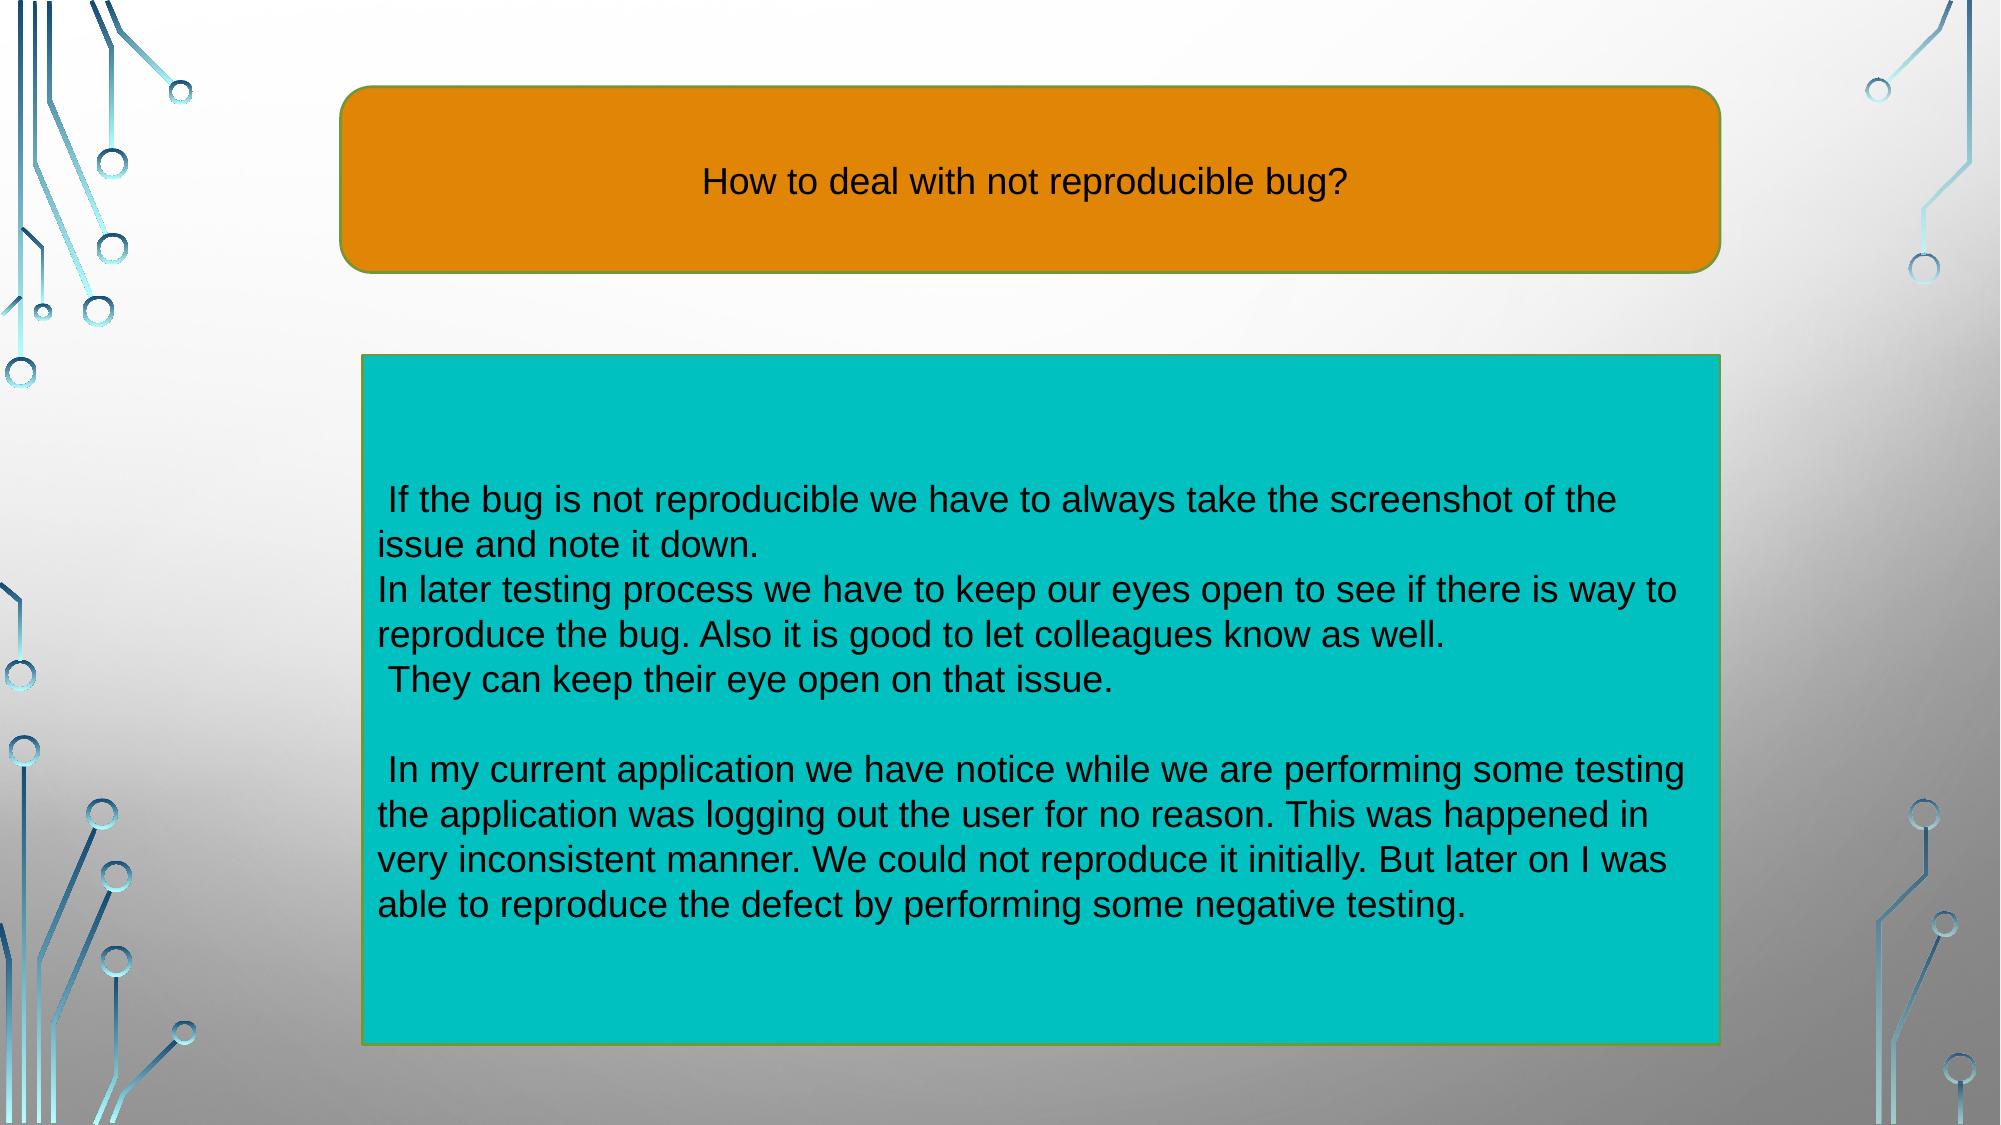

How to deal with not reproducible bug?
 If the bug is not reproducible we have to always take the screenshot of the issue and note it down.
In later testing process we have to keep our eyes open to see if there is way to reproduce the bug. Also it is good to let colleagues know as well.
 They can keep their eye open on that issue.

 In my current application we have notice while we are performing some testing the application was logging out the user for no reason. This was happened in very inconsistent manner. We could not reproduce it initially. But later on I was able to reproduce the defect by performing some negative testing.